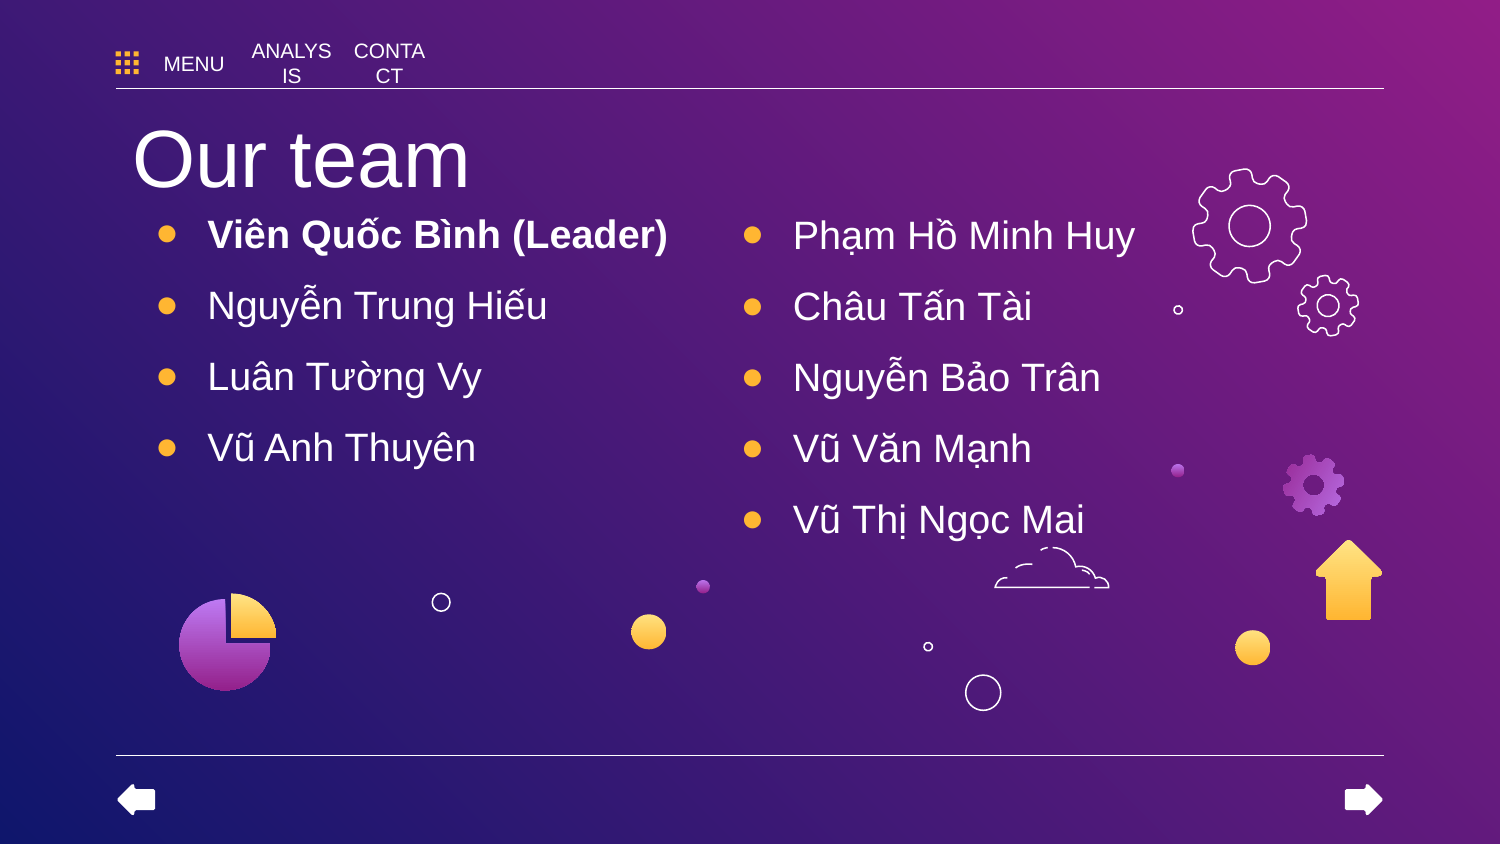

MENU
ANALYSIS
CONTACT

# Our team

Viên Quốc Bình (Leader)
Nguyễn Trung Hiếu
Luân Tường Vy
Vũ Anh Thuyên

Phạm Hồ Minh Huy
Châu Tấn Tài
Nguyễn Bảo Trân
Vũ Văn Mạnh
Vũ Thị Ngọc Mai